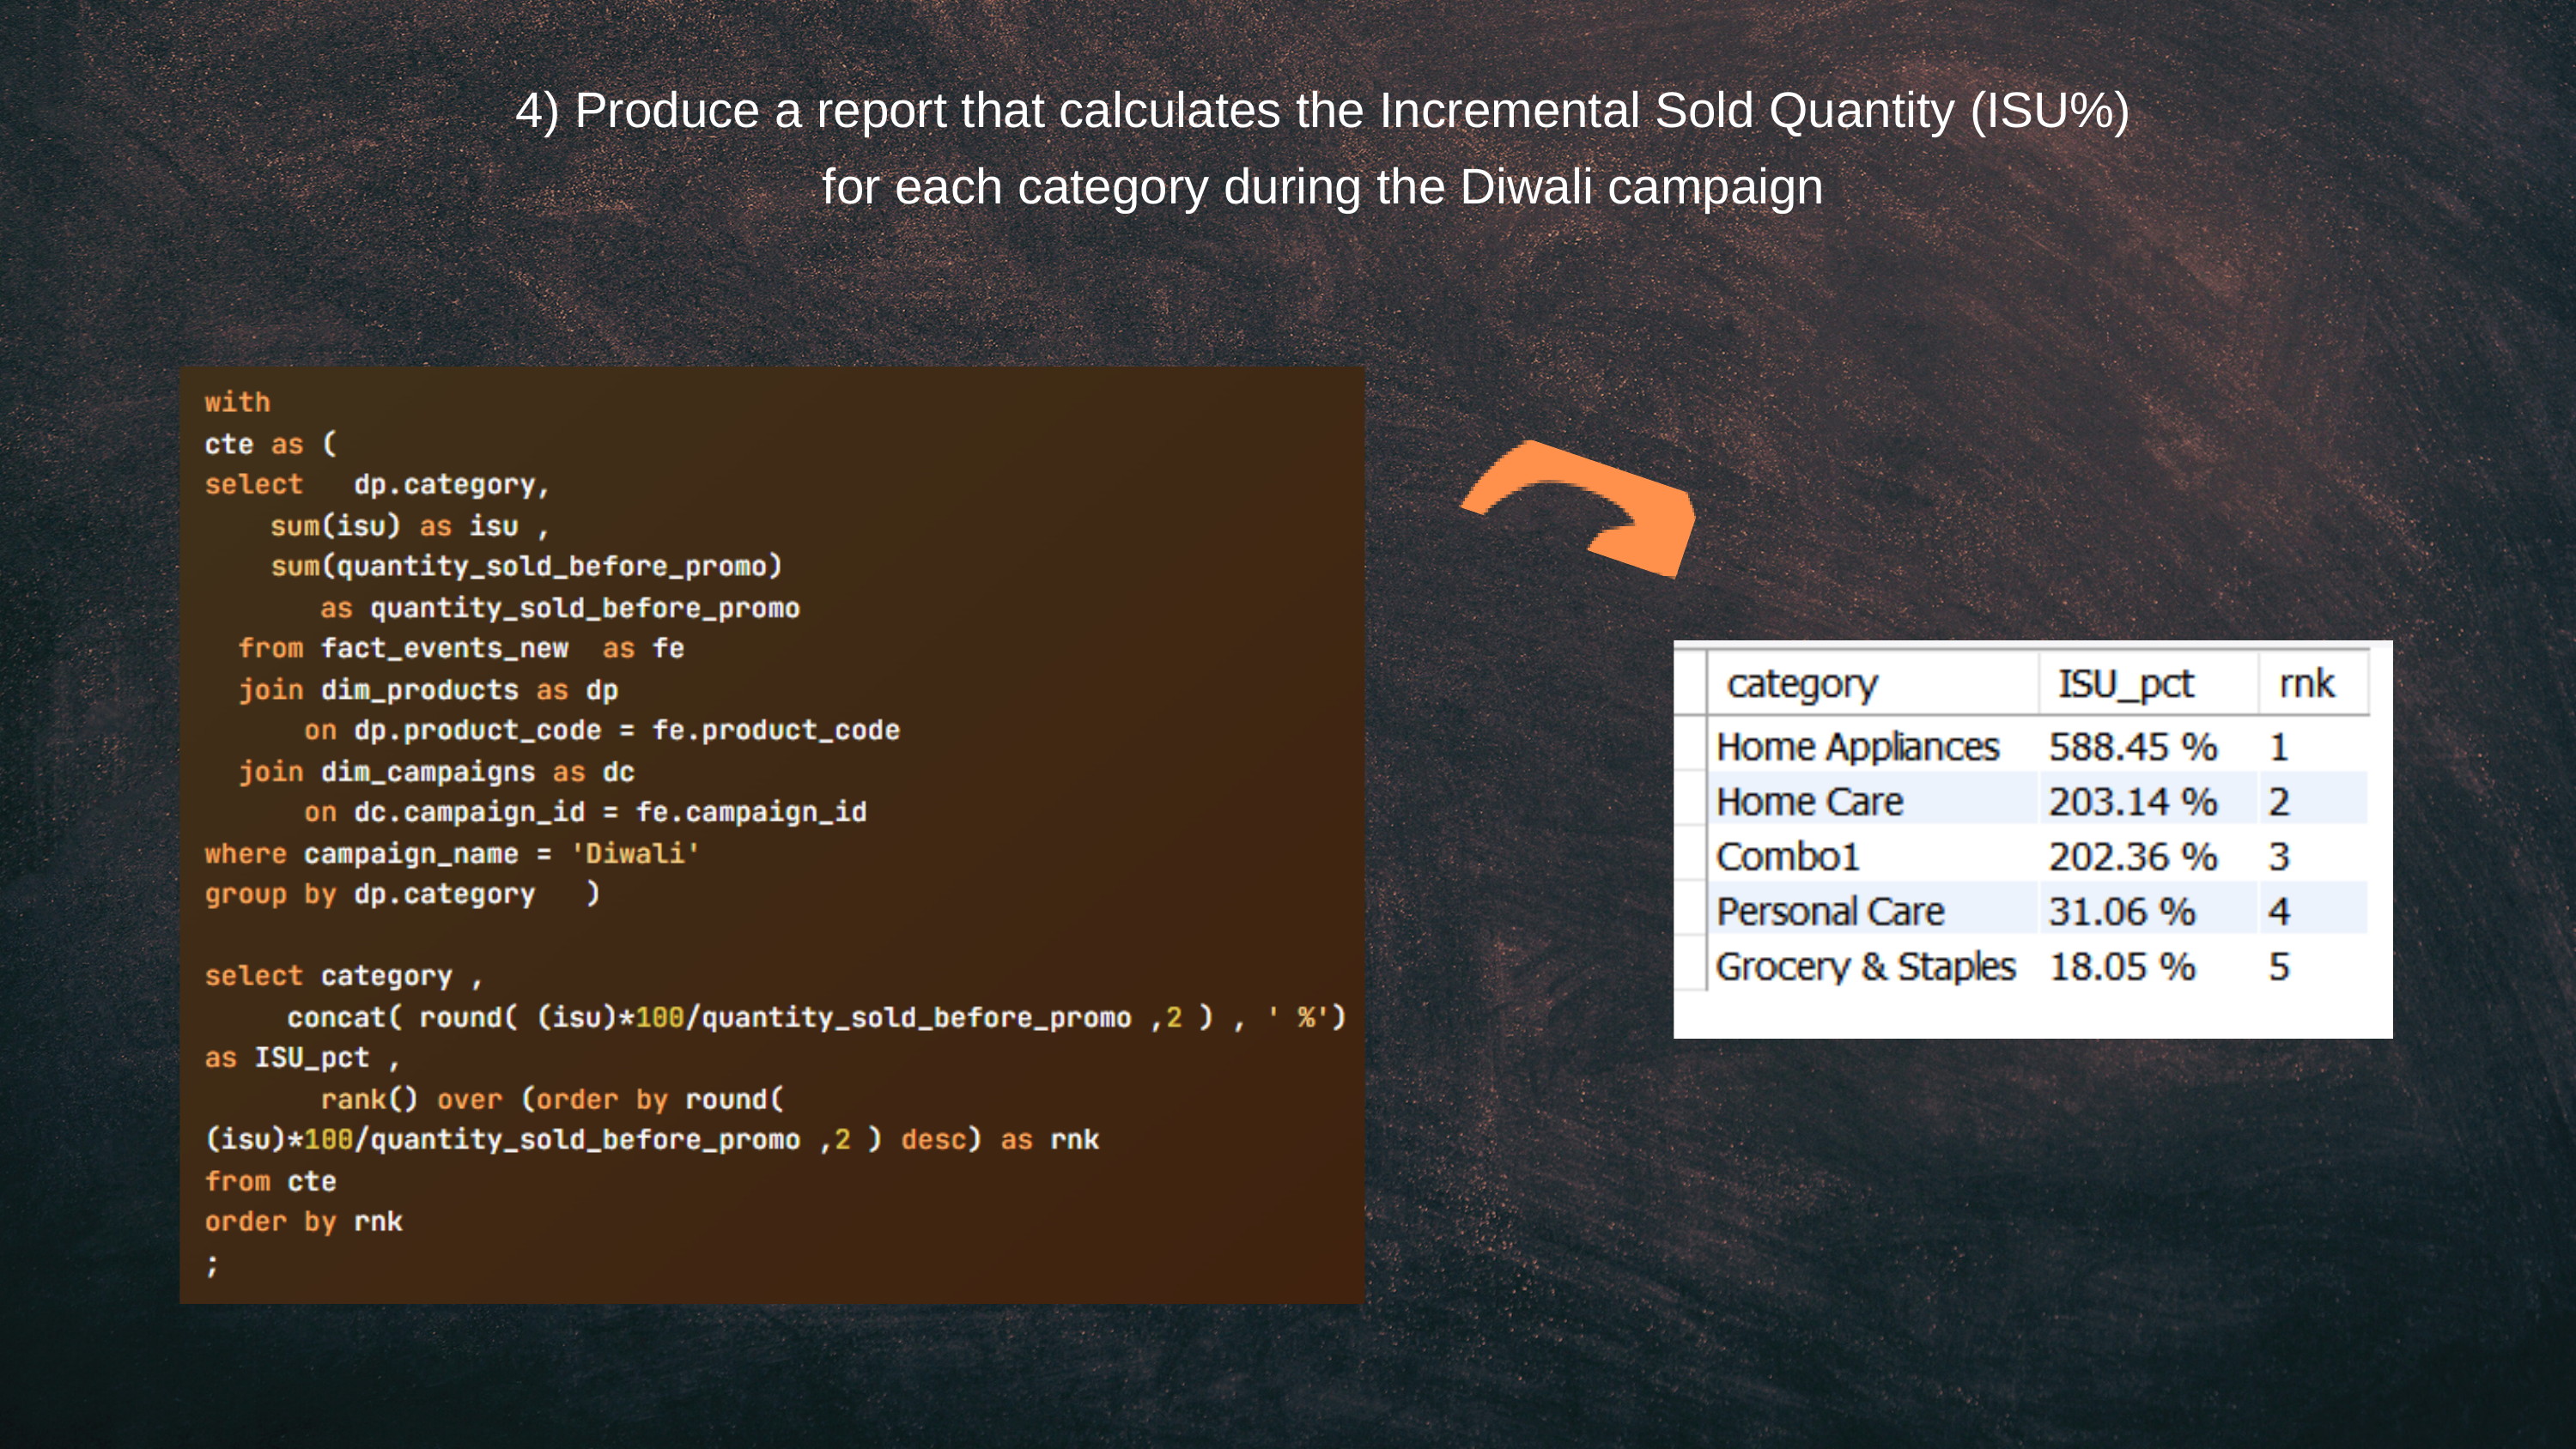

4) Produce a report that calculates the Incremental Sold Quantity (ISU%)
for each category during the Diwali campaign